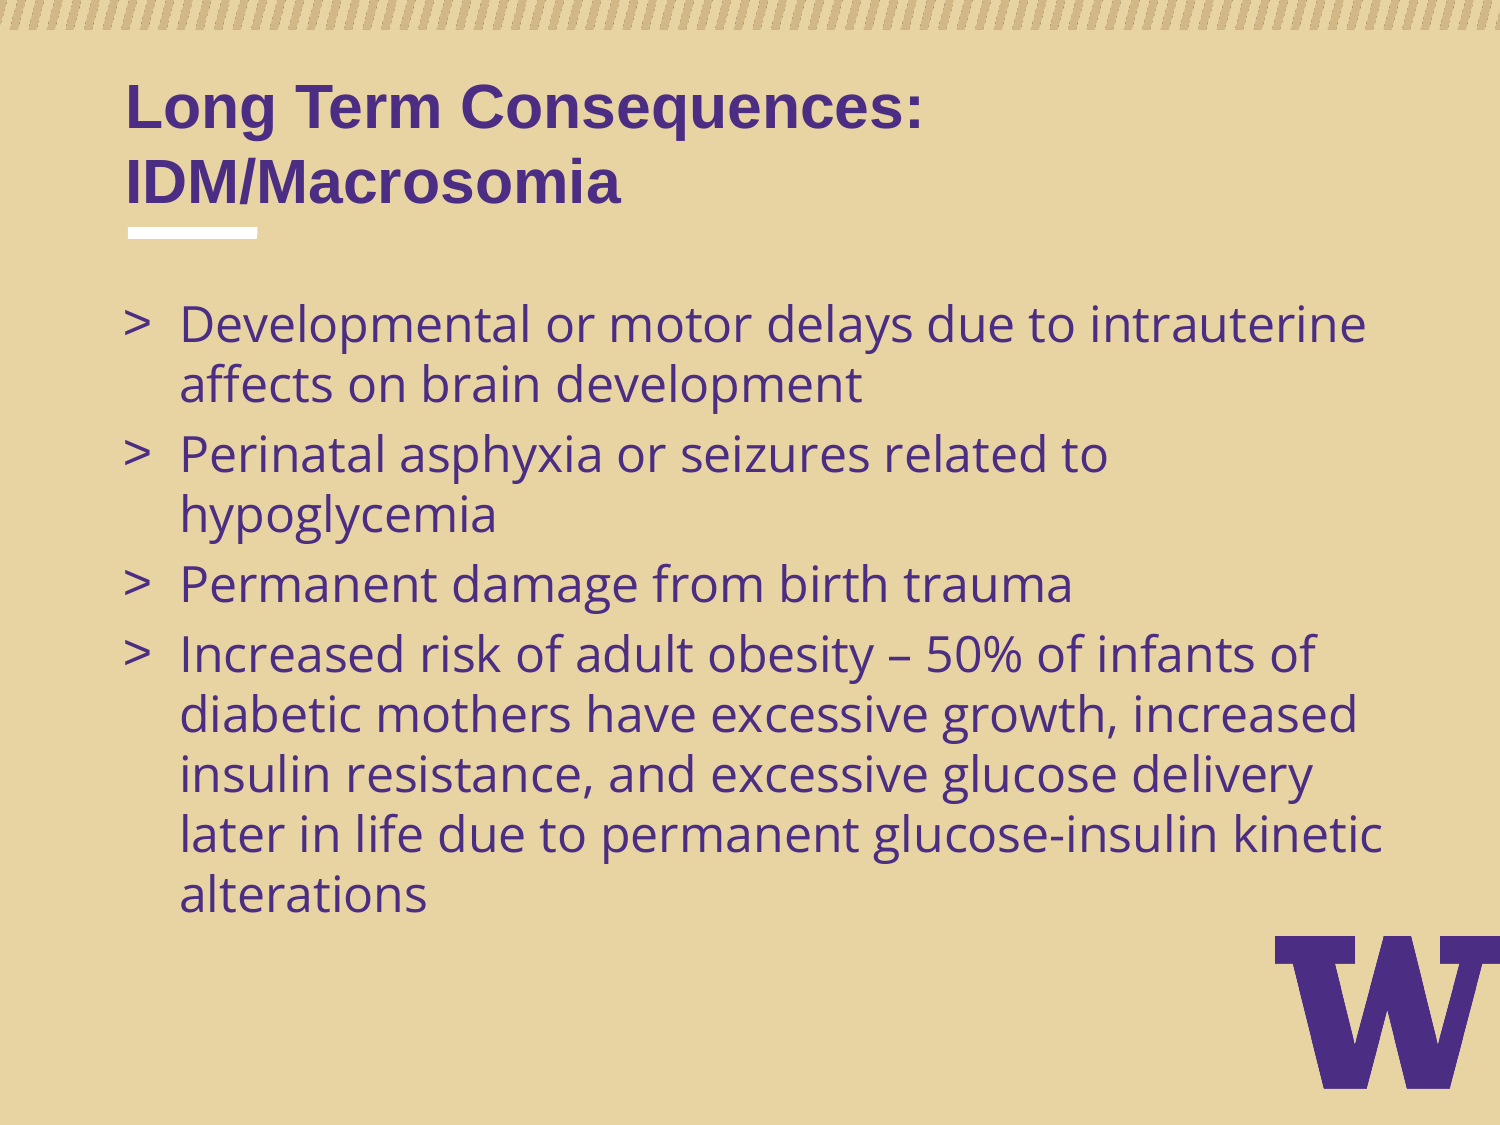

# Long Term Consequences: IDM/Macrosomia
Developmental or motor delays due to intrauterine affects on brain development
Perinatal asphyxia or seizures related to hypoglycemia
Permanent damage from birth trauma
Increased risk of adult obesity – 50% of infants of diabetic mothers have excessive growth, increased insulin resistance, and excessive glucose delivery later in life due to permanent glucose-insulin kinetic alterations